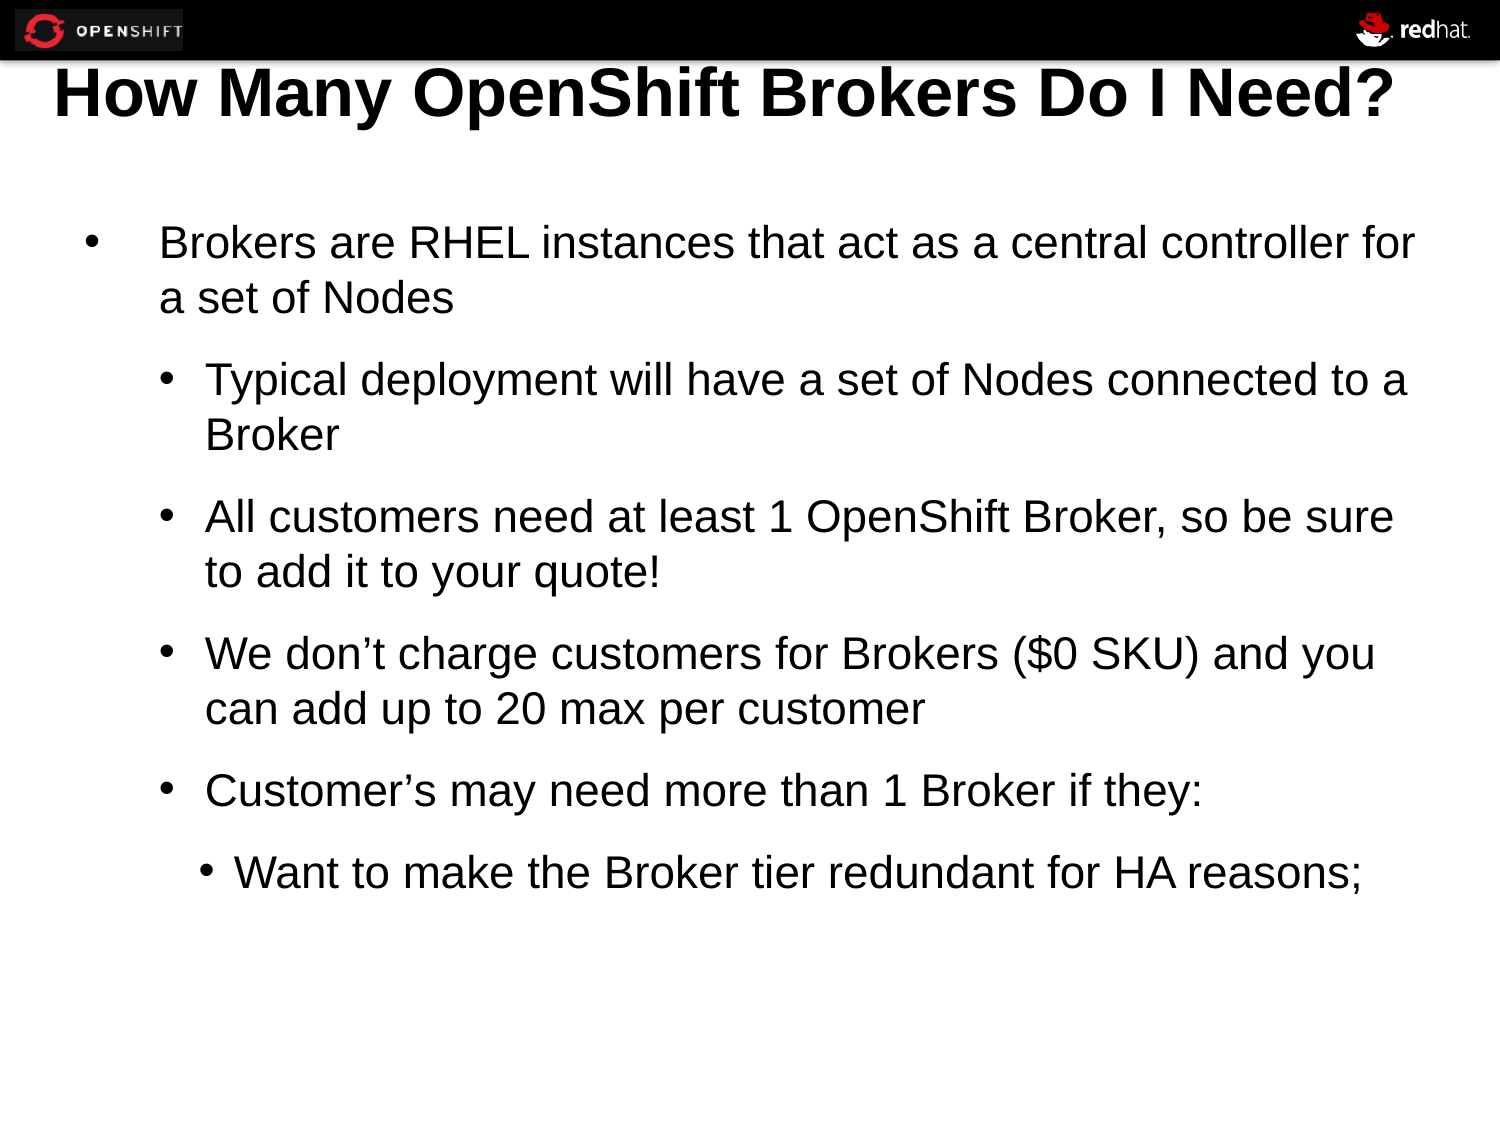

How Many OpenShift Brokers Do I Need?
Brokers are RHEL instances that act as a central controller for a set of Nodes
Typical deployment will have a set of Nodes connected to a Broker
All customers need at least 1 OpenShift Broker, so be sure to add it to your quote!
We don’t charge customers for Brokers ($0 SKU) and you can add up to 20 max per customer
Customer’s may need more than 1 Broker if they:
Want to make the Broker tier redundant for HA reasons;